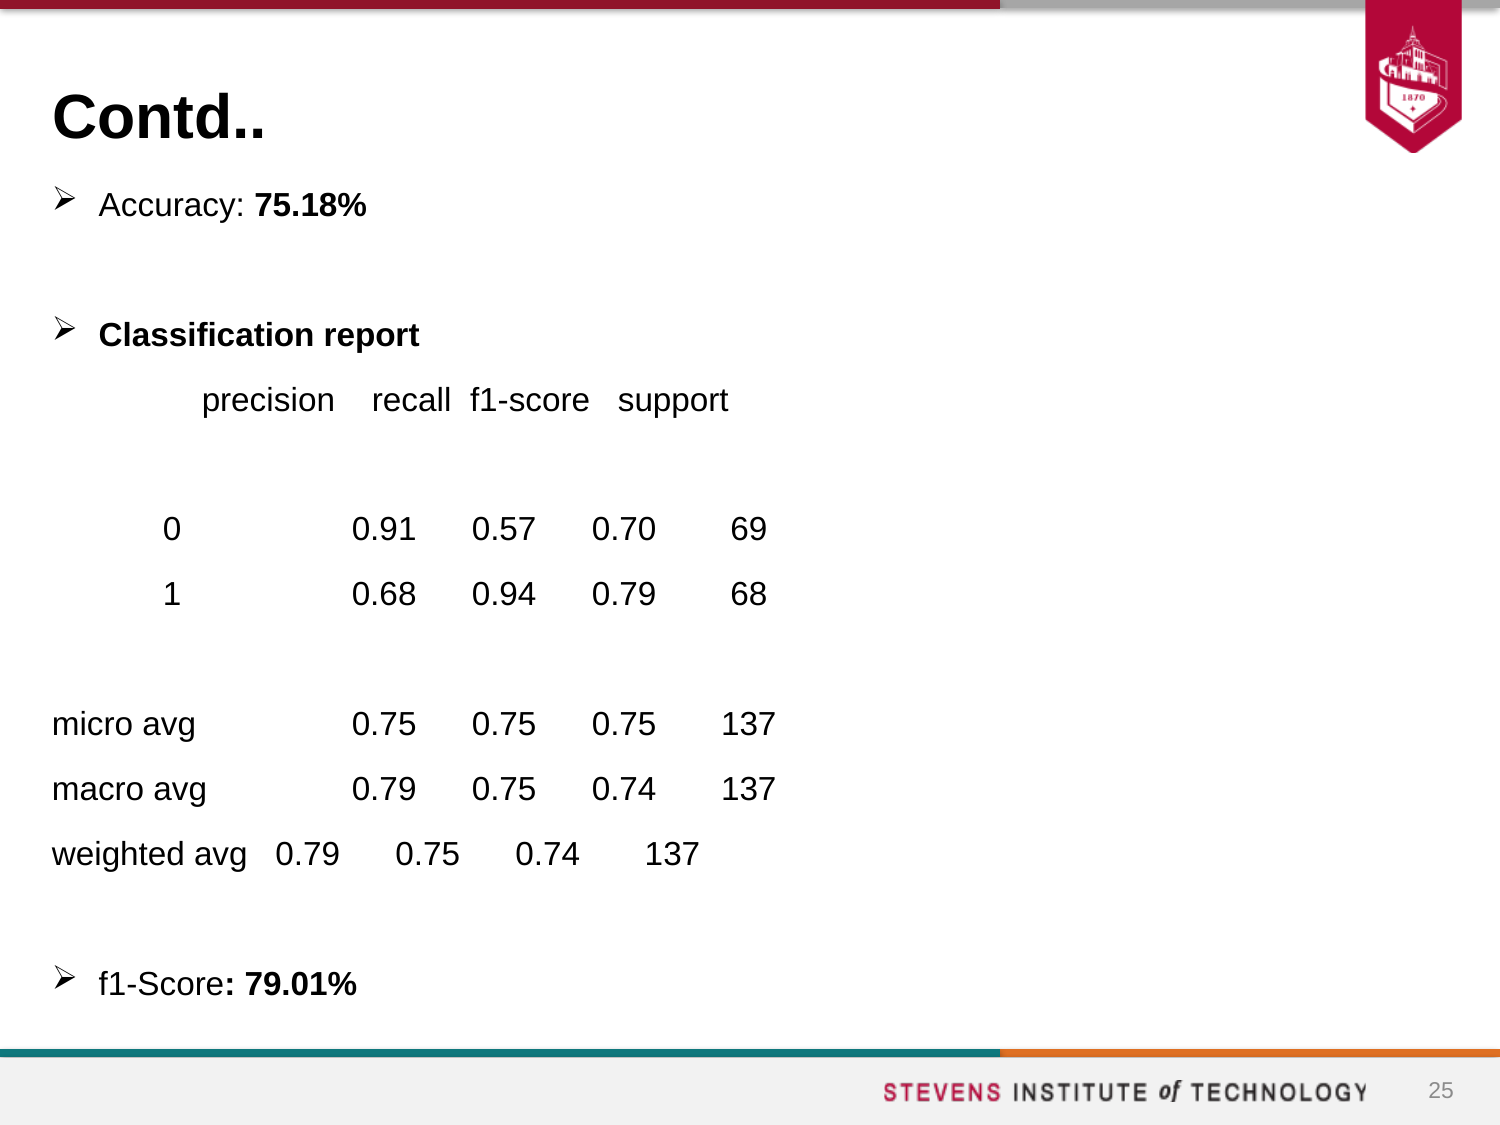

# Contd..
Accuracy: 75.18%

Classification report
               	precision    recall  f1-score   support

            0       	0.91      0.57      0.70        69
            1       	0.68      0.94      0.79        68

micro avg       	0.75      0.75      0.75       137
macro avg       	0.79      0.75      0.74       137
weighted avg   0.79      0.75      0.74       137

f1-Score: 79.01%
25